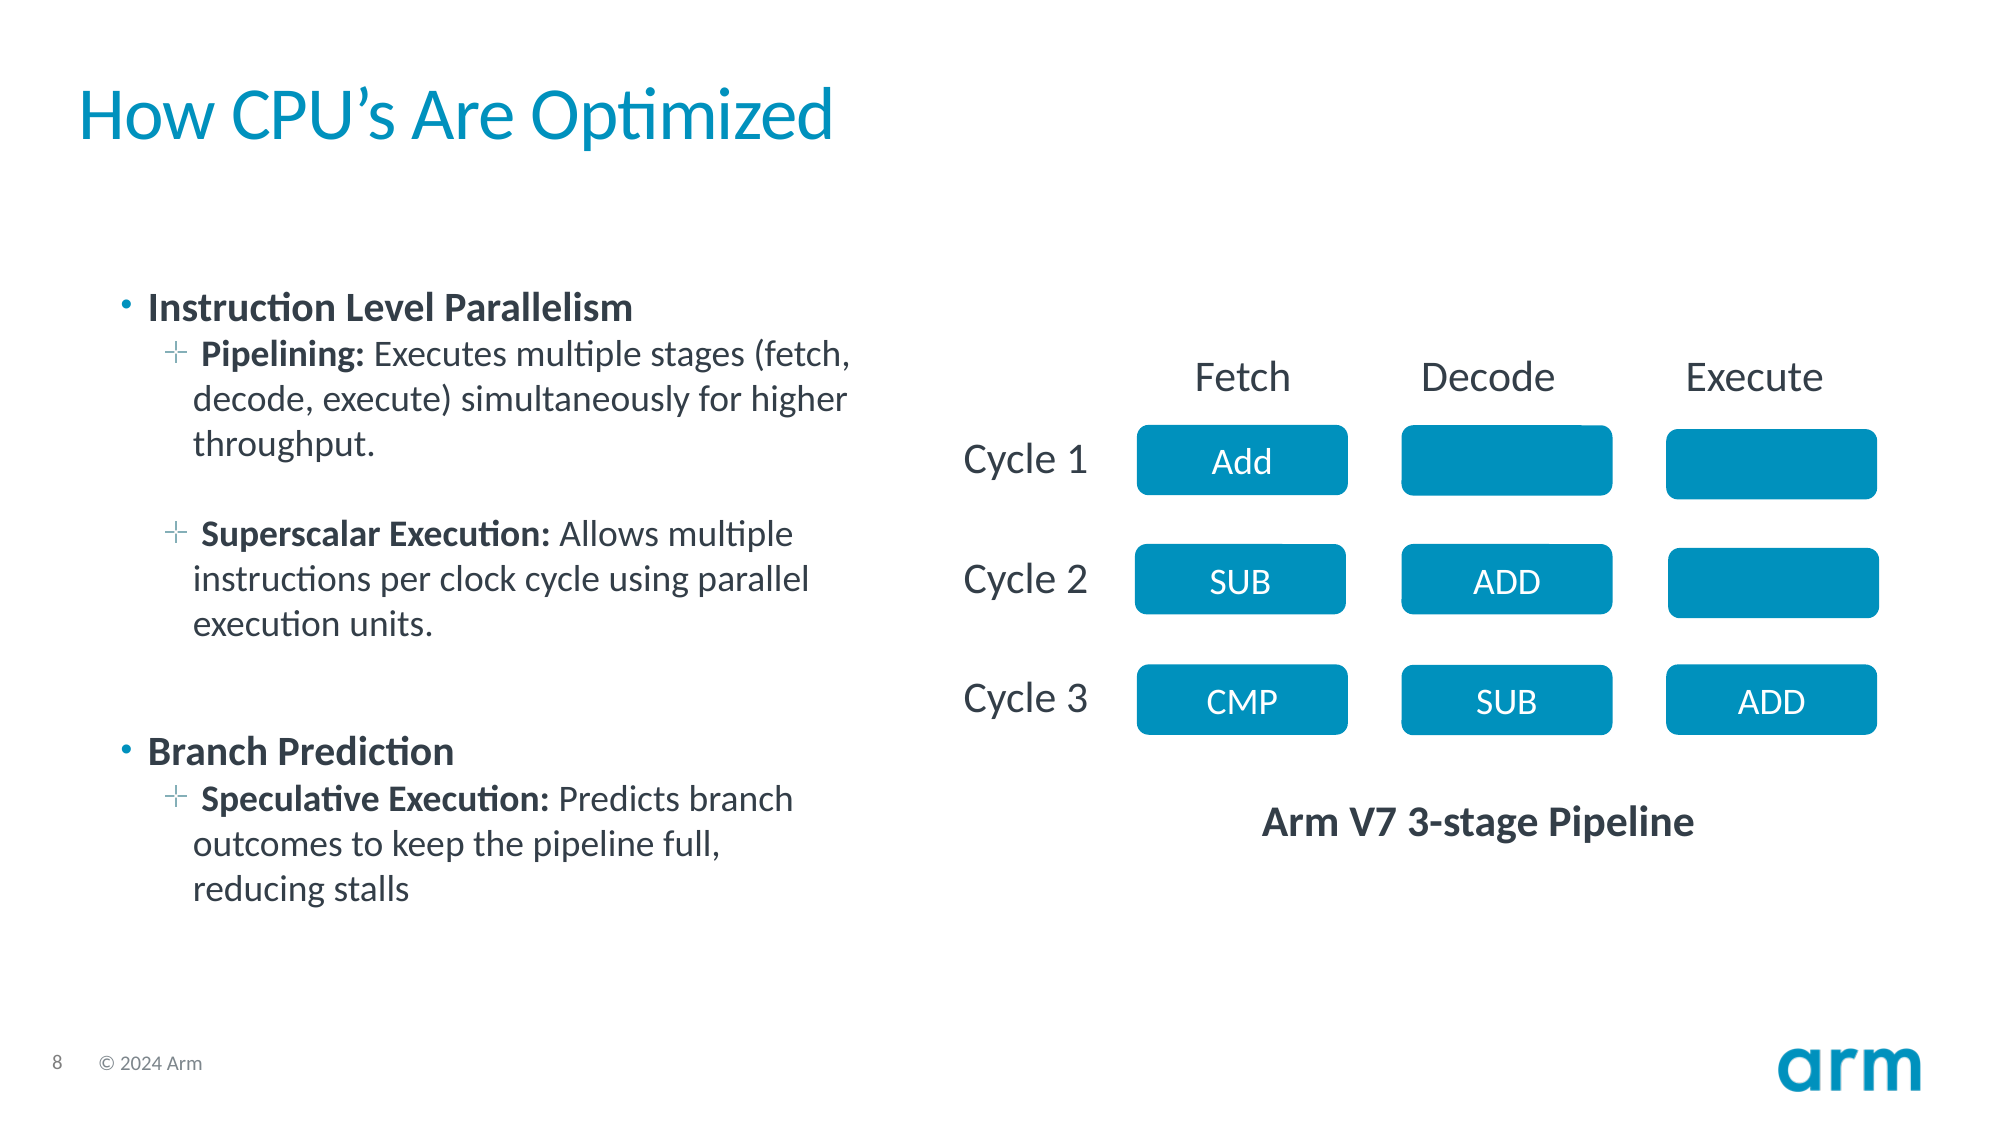

# How CPU’s Are Optimized
Instruction Level Parallelism
 Pipelining: Executes multiple stages (fetch, decode, execute) simultaneously for higher throughput.

 Superscalar Execution: Allows multiple instructions per clock cycle using parallel execution units.

Branch Prediction
 Speculative Execution: Predicts branch outcomes to keep the pipeline full, reducing stalls

Fetch
Decode
Execute
Add

Cycle 1
SUB
ADD

Cycle 2
CMP
ADD
SUB
Cycle 3
Arm V7 3-stage Pipeline